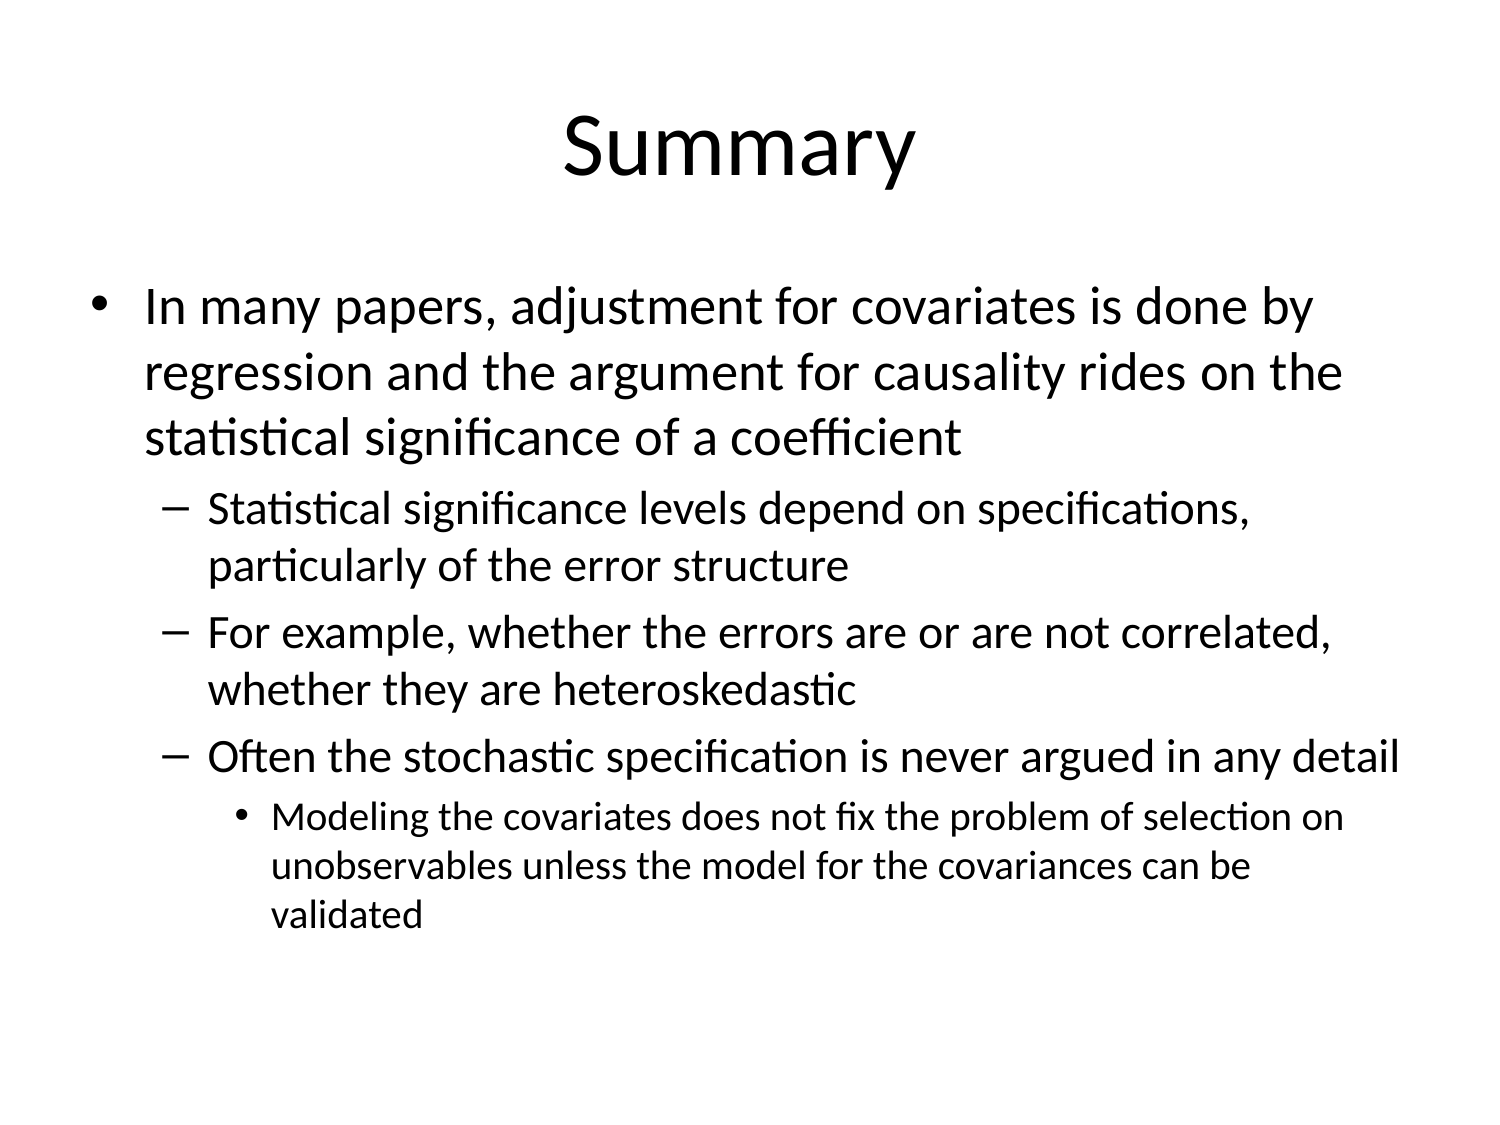

# Summary
In many papers, adjustment for covariates is done by regression and the argument for causality rides on the statistical significance of a coefficient
Statistical significance levels depend on specifications, particularly of the error structure
For example, whether the errors are or are not correlated, whether they are heteroskedastic
Often the stochastic specification is never argued in any detail
Modeling the covariates does not fix the problem of selection on unobservables unless the model for the covariances can be validated